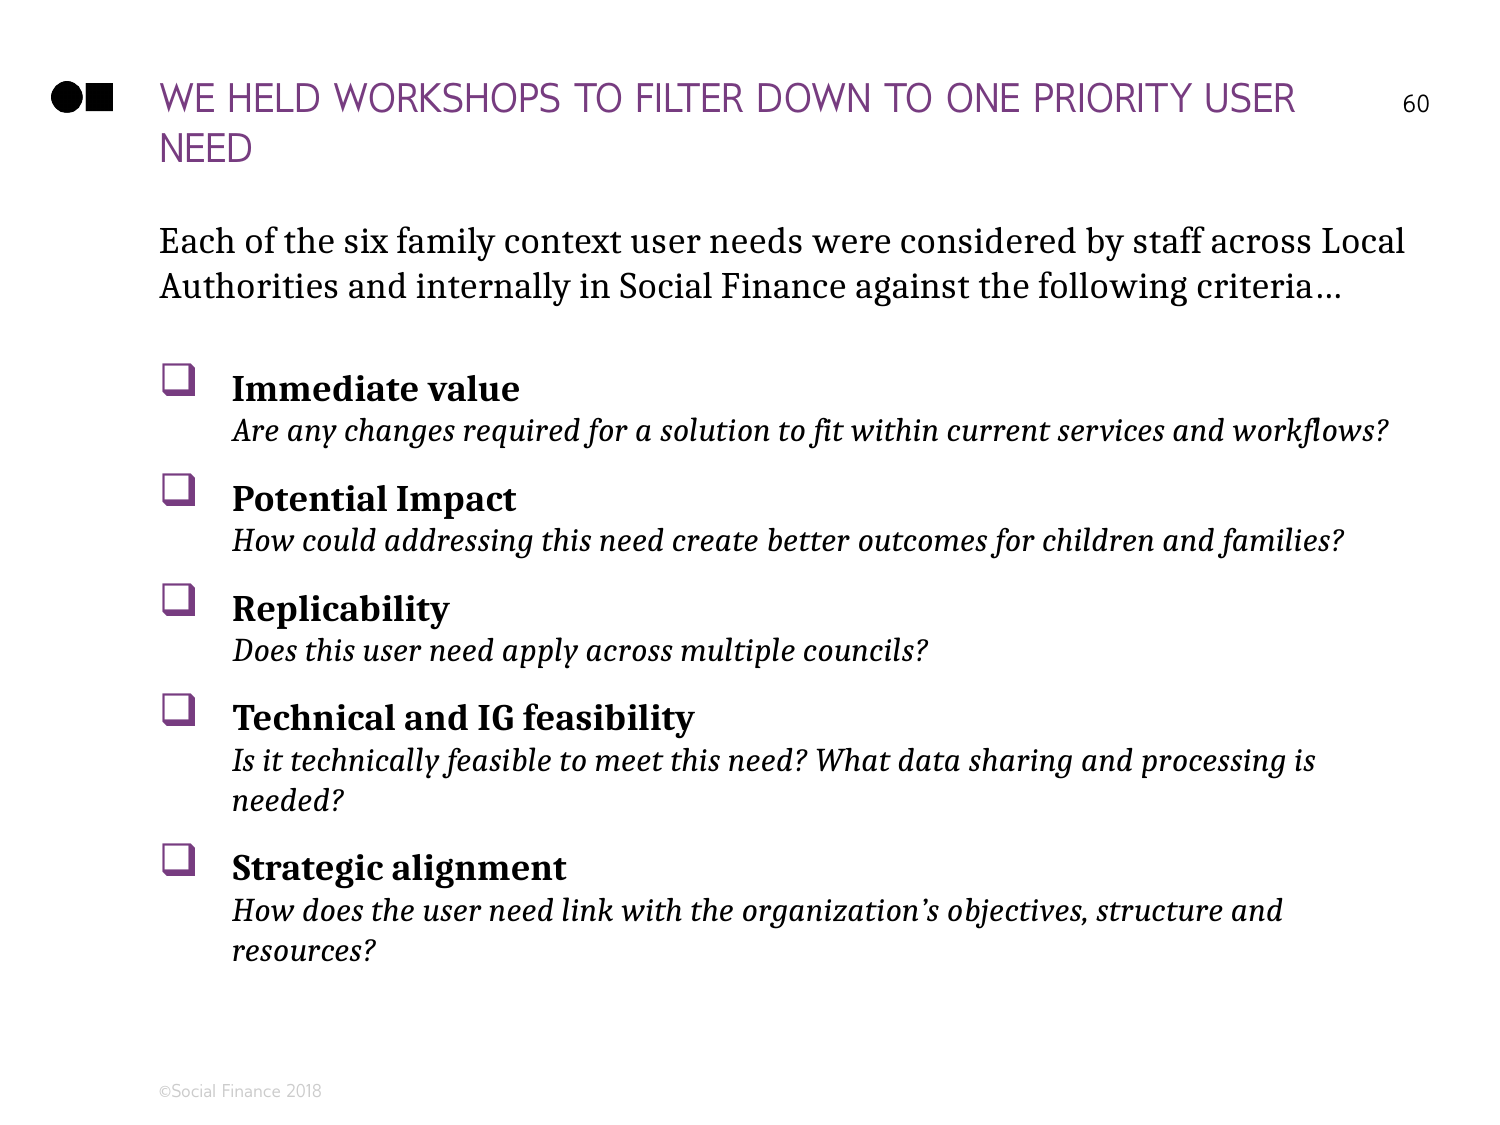

# We held workshops to filter down to one priority user need
60
Each of the six family context user needs were considered by staff across Local Authorities and internally in Social Finance against the following criteria…

Immediate value
Are any changes required for a solution to fit within current services and workflows?
Potential Impact
How could addressing this need create better outcomes for children and families?
Replicability
Does this user need apply across multiple councils?
Technical and IG feasibility
Is it technically feasible to meet this need? What data sharing and processing is needed?
Strategic alignment
How does the user need link with the organization’s objectives, structure and resources?